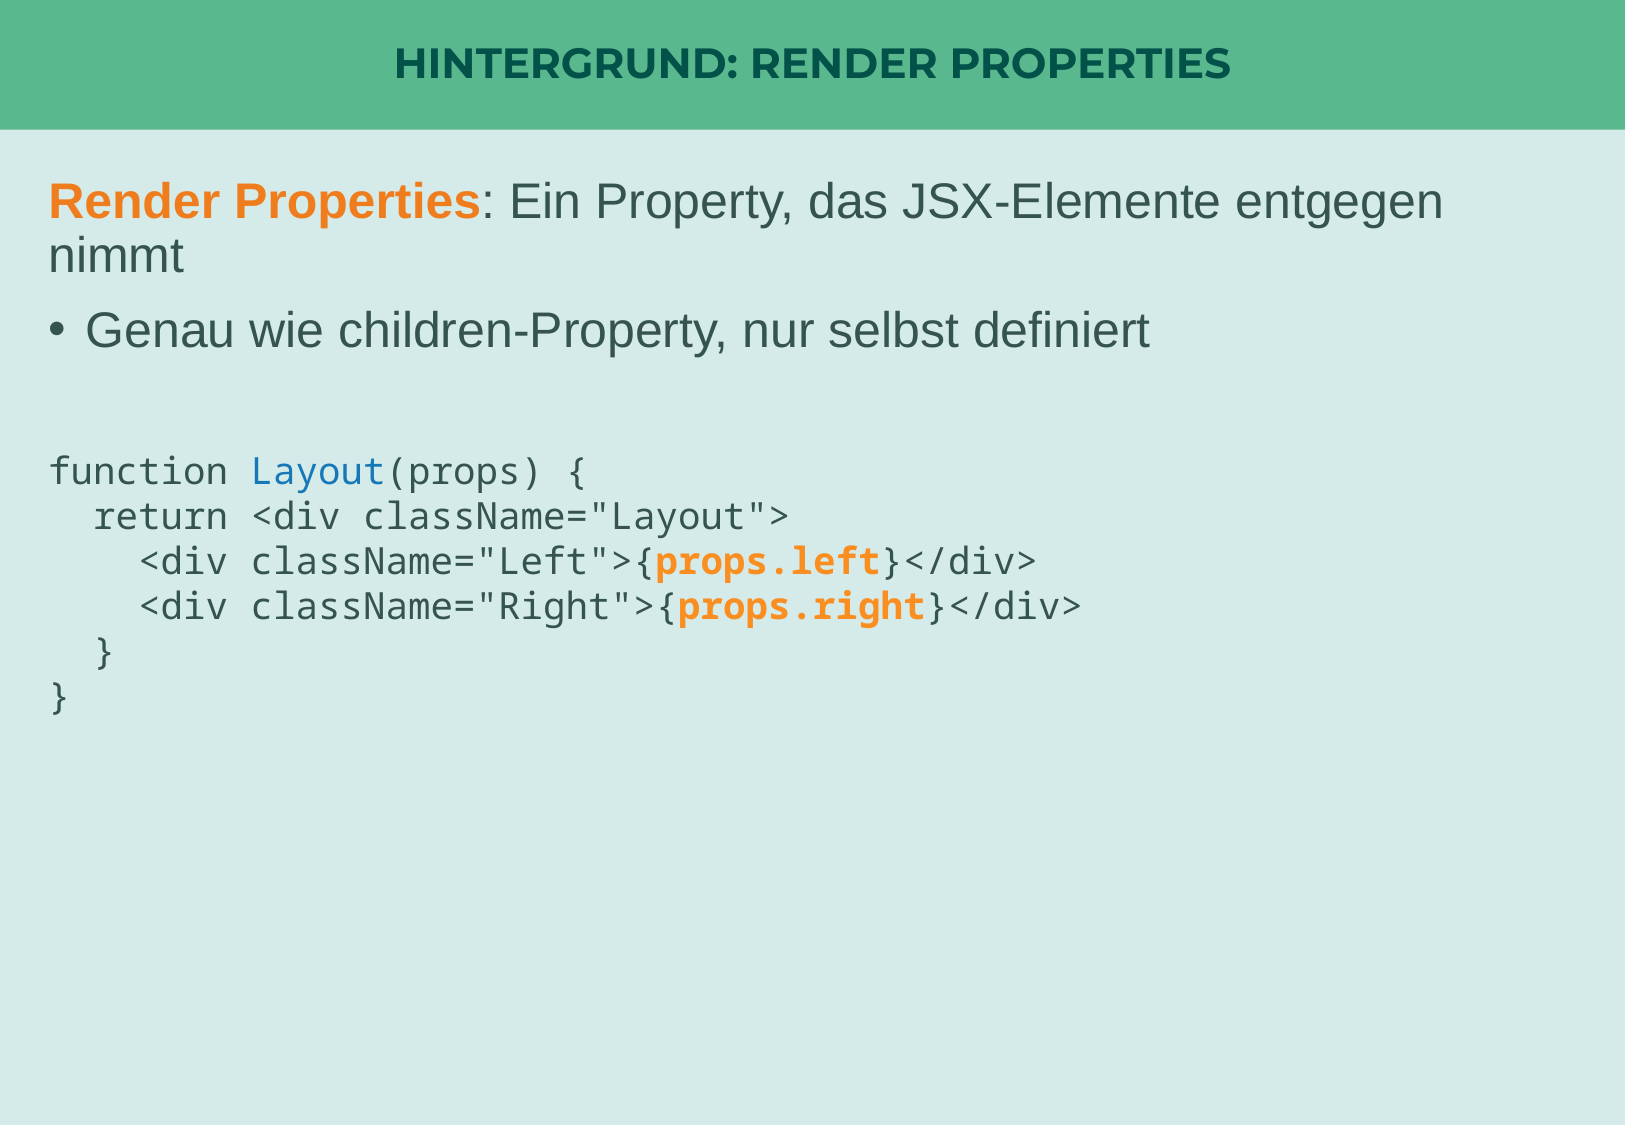

# Hintergrund: Render Properties
Render Properties: Ein Property, das JSX-Elemente entgegen nimmt
Genau wie children-Property, nur selbst definiert

function Layout(props) {
  return <div className="Layout">
    <div className="Left">{props.left}</div>
    <div className="Right">{props.right}</div>
  }
}
Beispiel: ChatPage oder Tabs

Beispiel: UserStatsPage für fetch ?